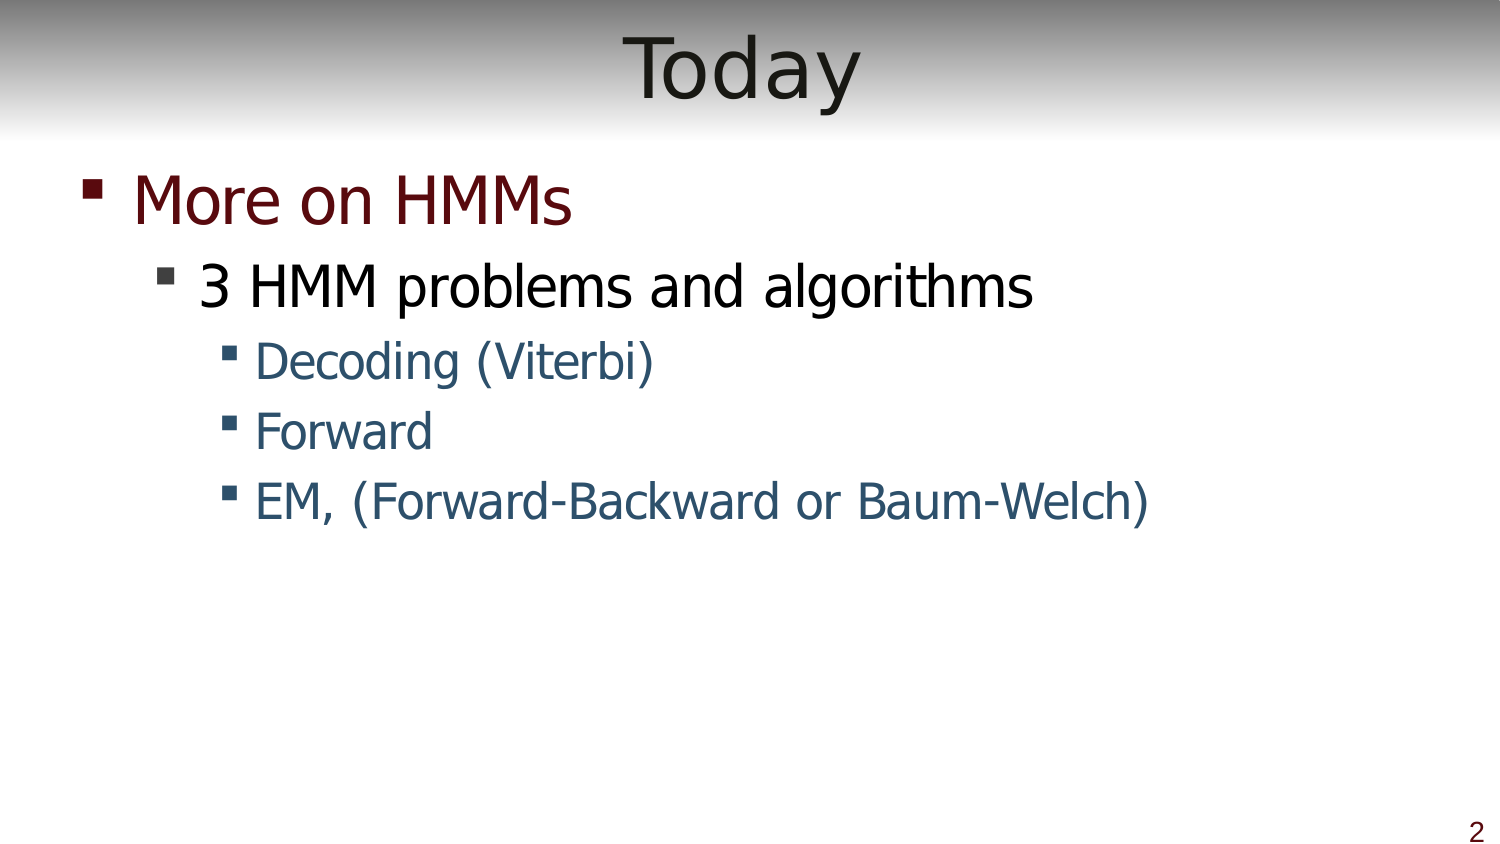

# Today
More on HMMs
3 HMM problems and algorithms
Decoding (Viterbi)
Forward
EM, (Forward-Backward or Baum-Welch)
2